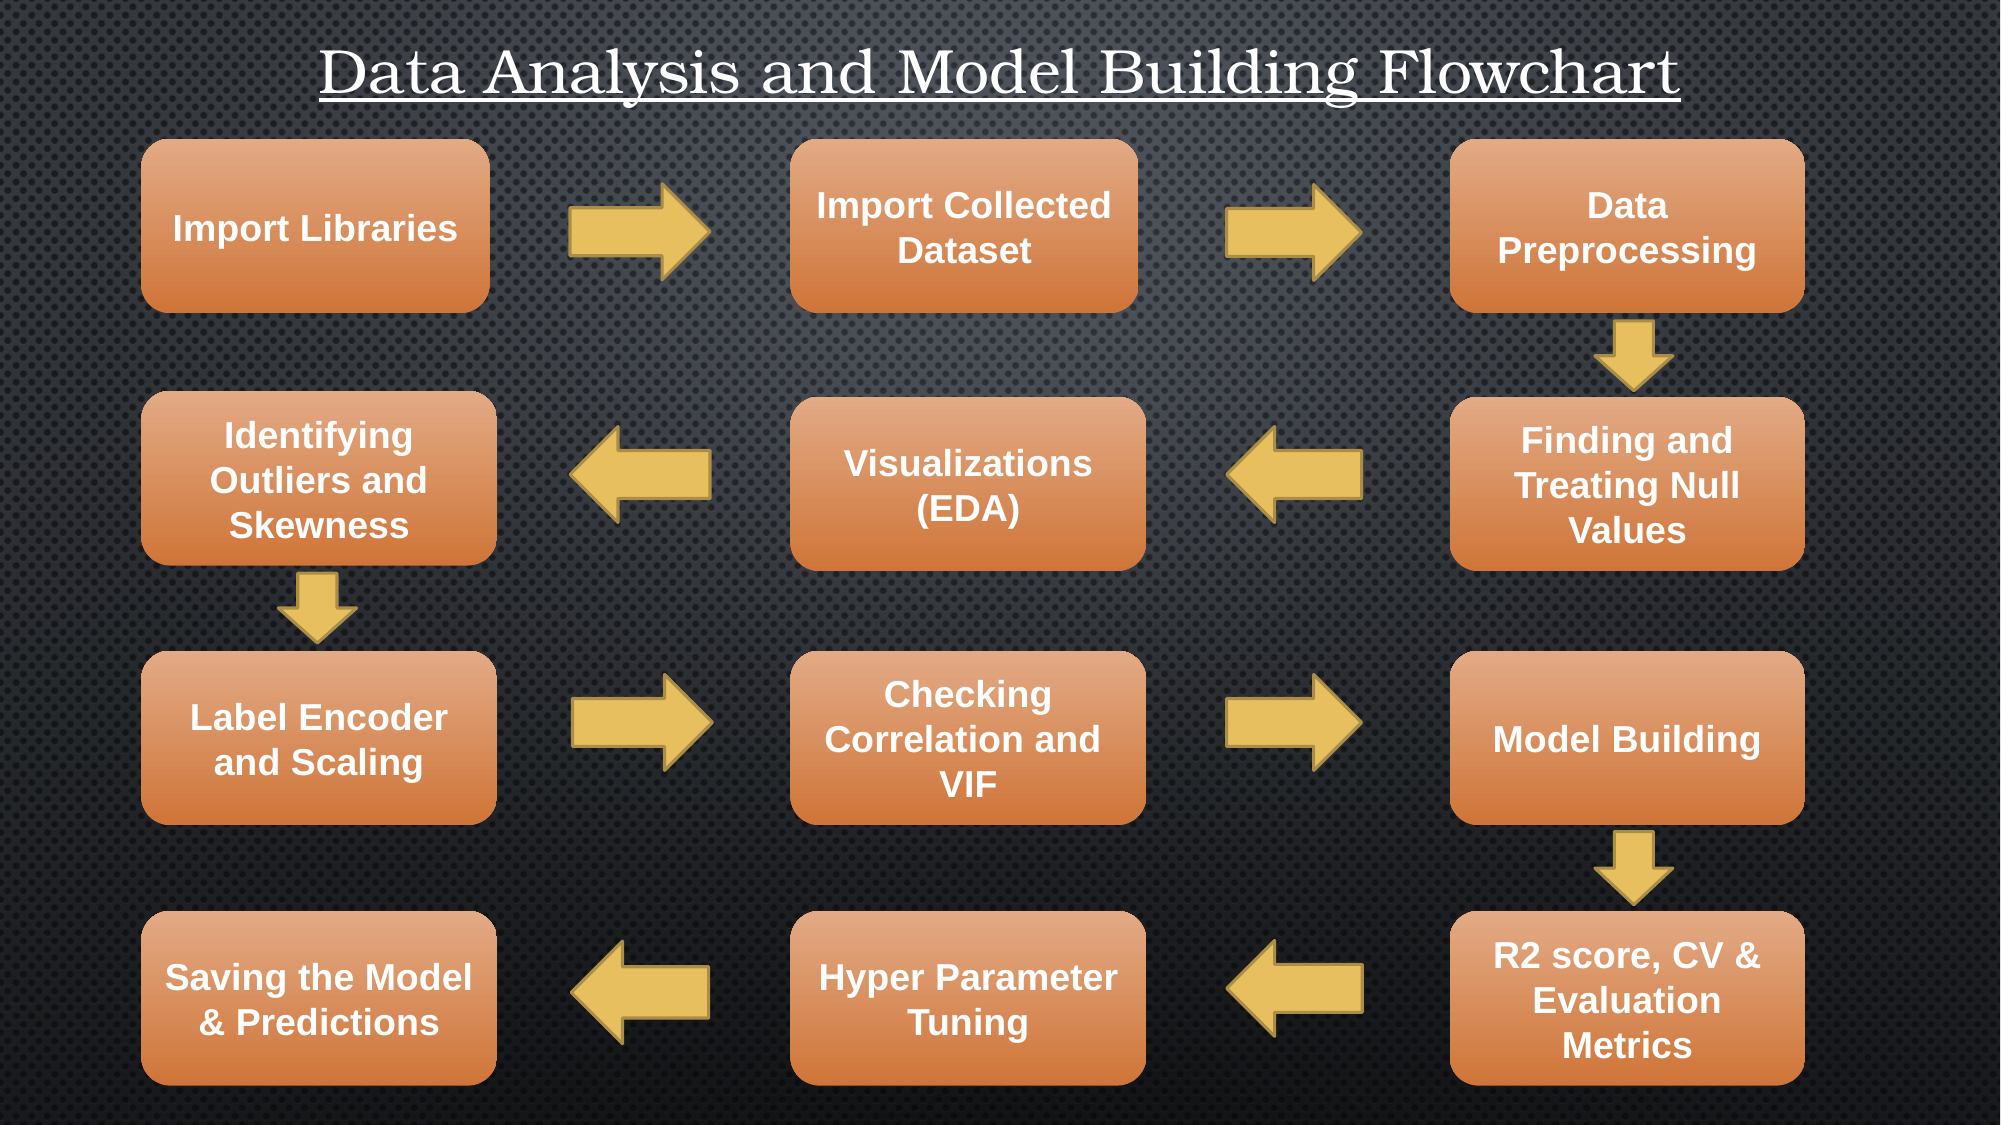

Data Analysis and Model Building Flowchart
Import Libraries
Import Collected Dataset
Data Preprocessing

Identifying Outliers and Skewness
Visualizations
(EDA)
Finding and Treating Null Values

Label Encoder and Scaling
Checking Correlation and  VIF
Model Building

Saving the Model & Predictions
Hyper Parameter Tuning
R2 score, CV & Evaluation Metrics